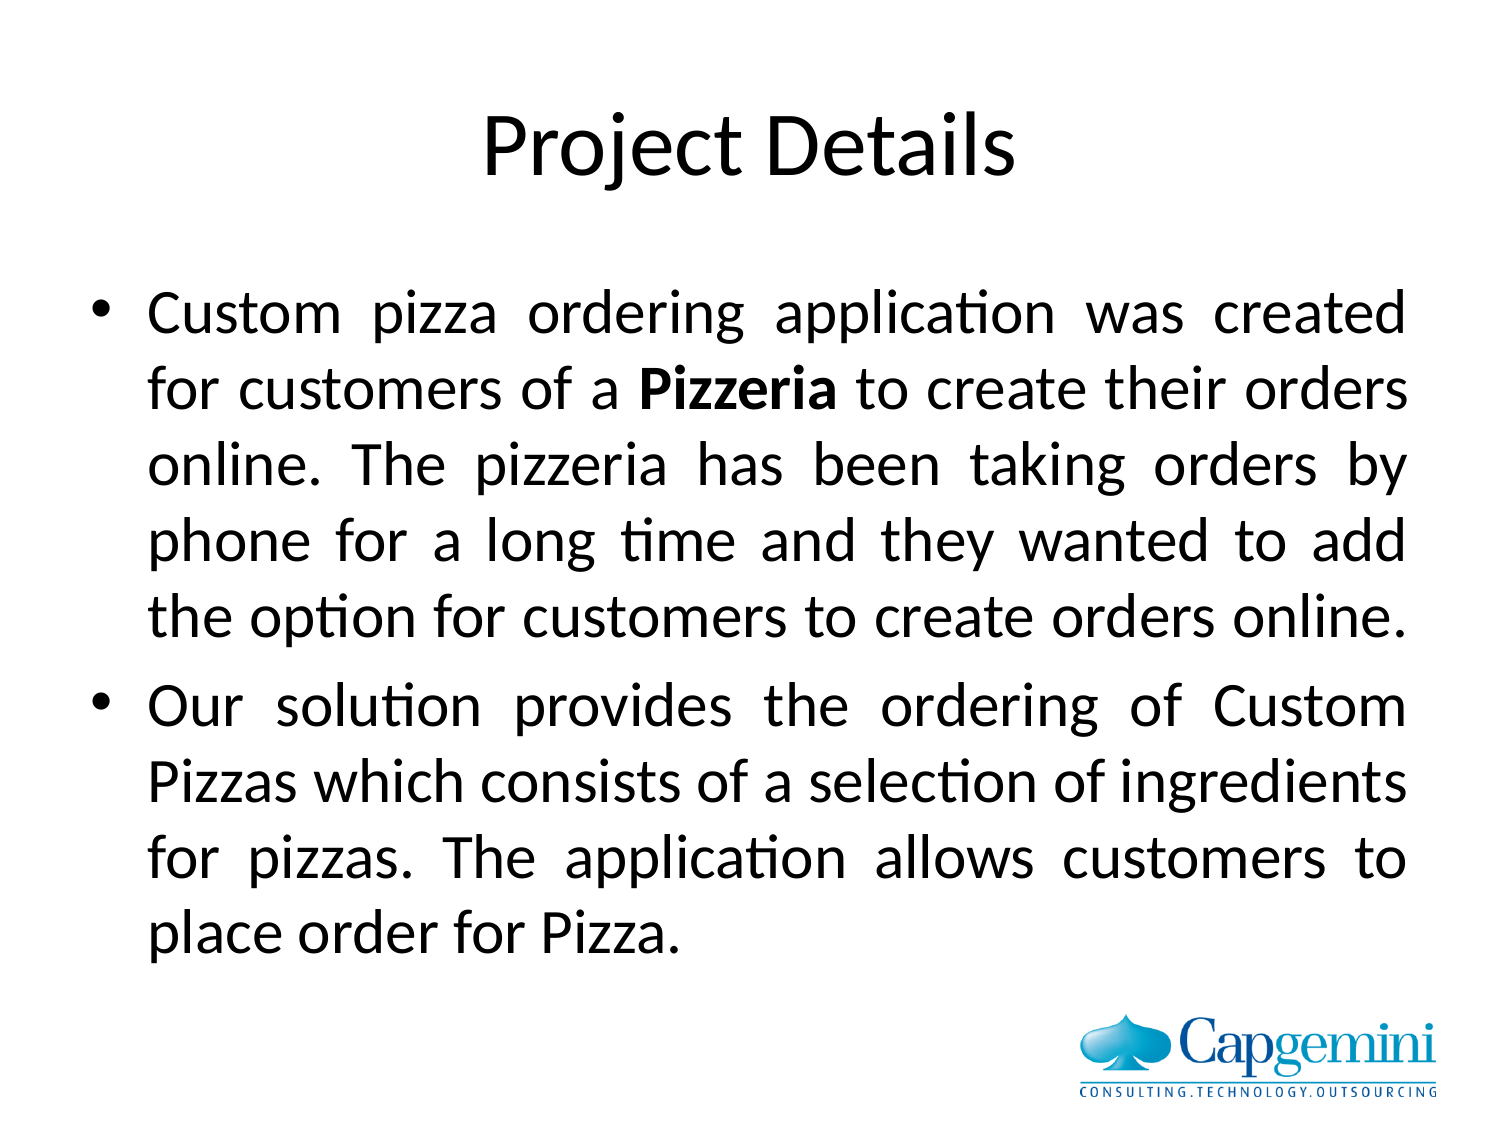

# Project Details
Custom pizza ordering application was created for customers of a Pizzeria to create their orders online. The pizzeria has been taking orders by phone for a long time and they wanted to add the option for customers to create orders online.
Our solution provides the ordering of Custom Pizzas which consists of a selection of ingredients for pizzas. The application allows customers to place order for Pizza.